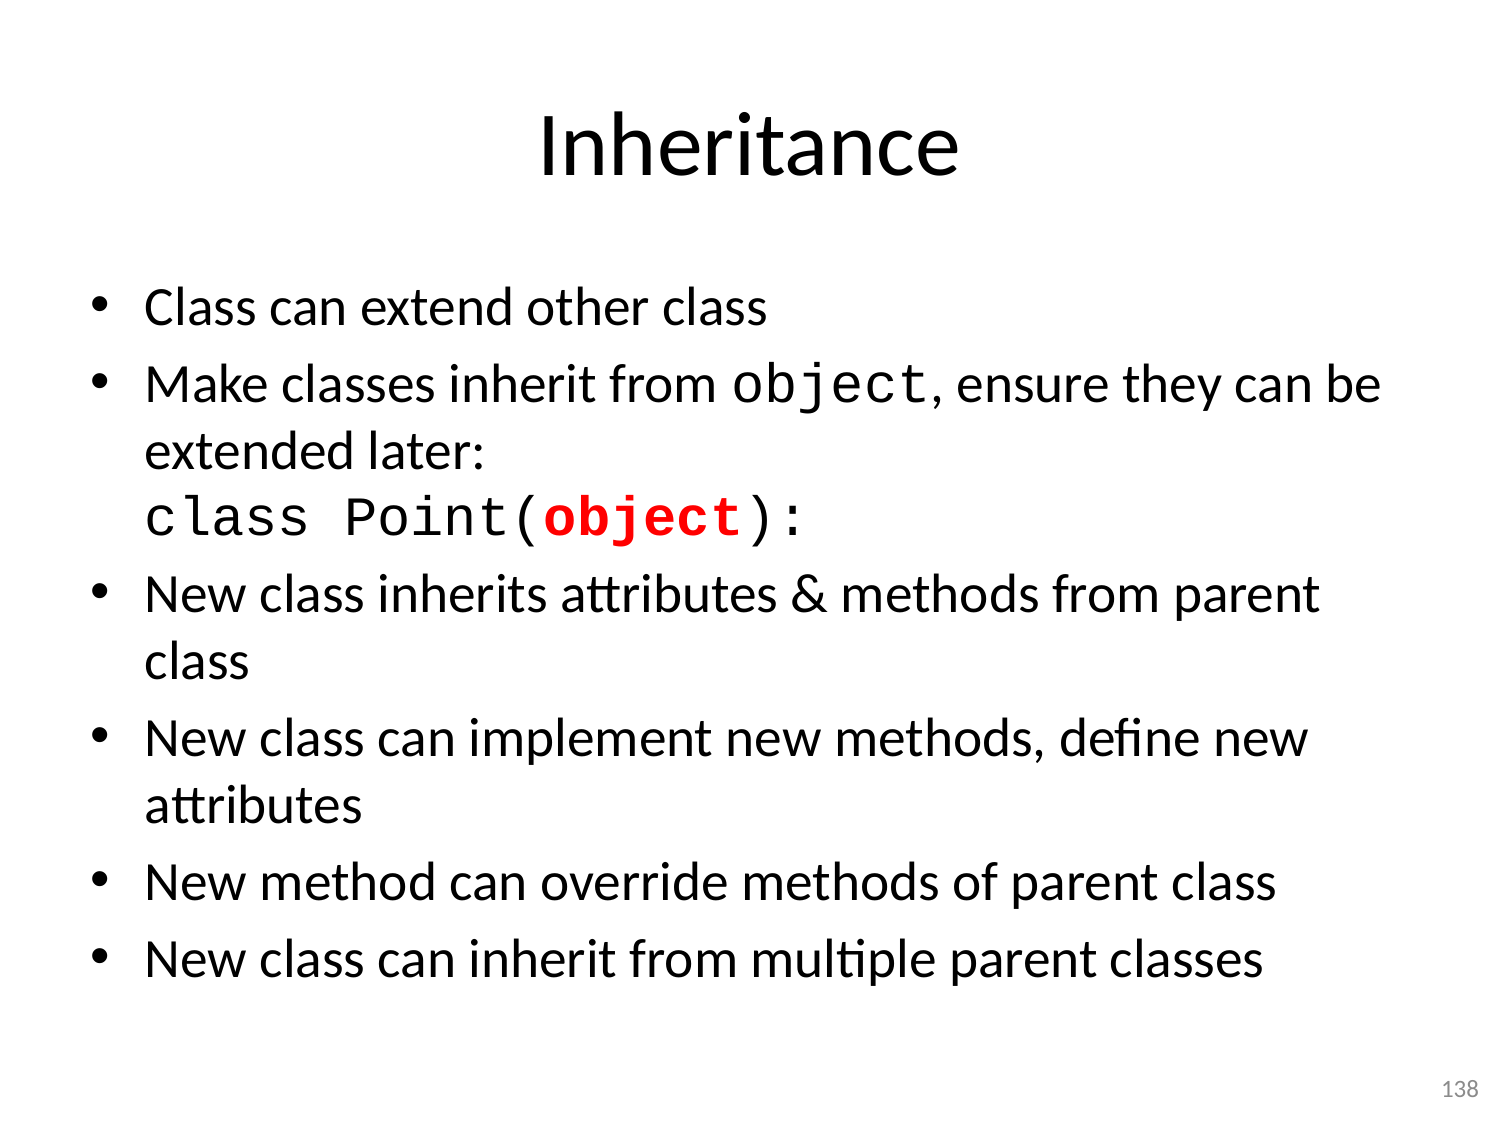

# Inheritance
Class can extend other class
Make classes inherit from object, ensure they can be extended later:
class Point(object):
New class inherits attributes & methods from parent class
New class can implement new methods, define new attributes
New method can override methods of parent class
New class can inherit from multiple parent classes
138